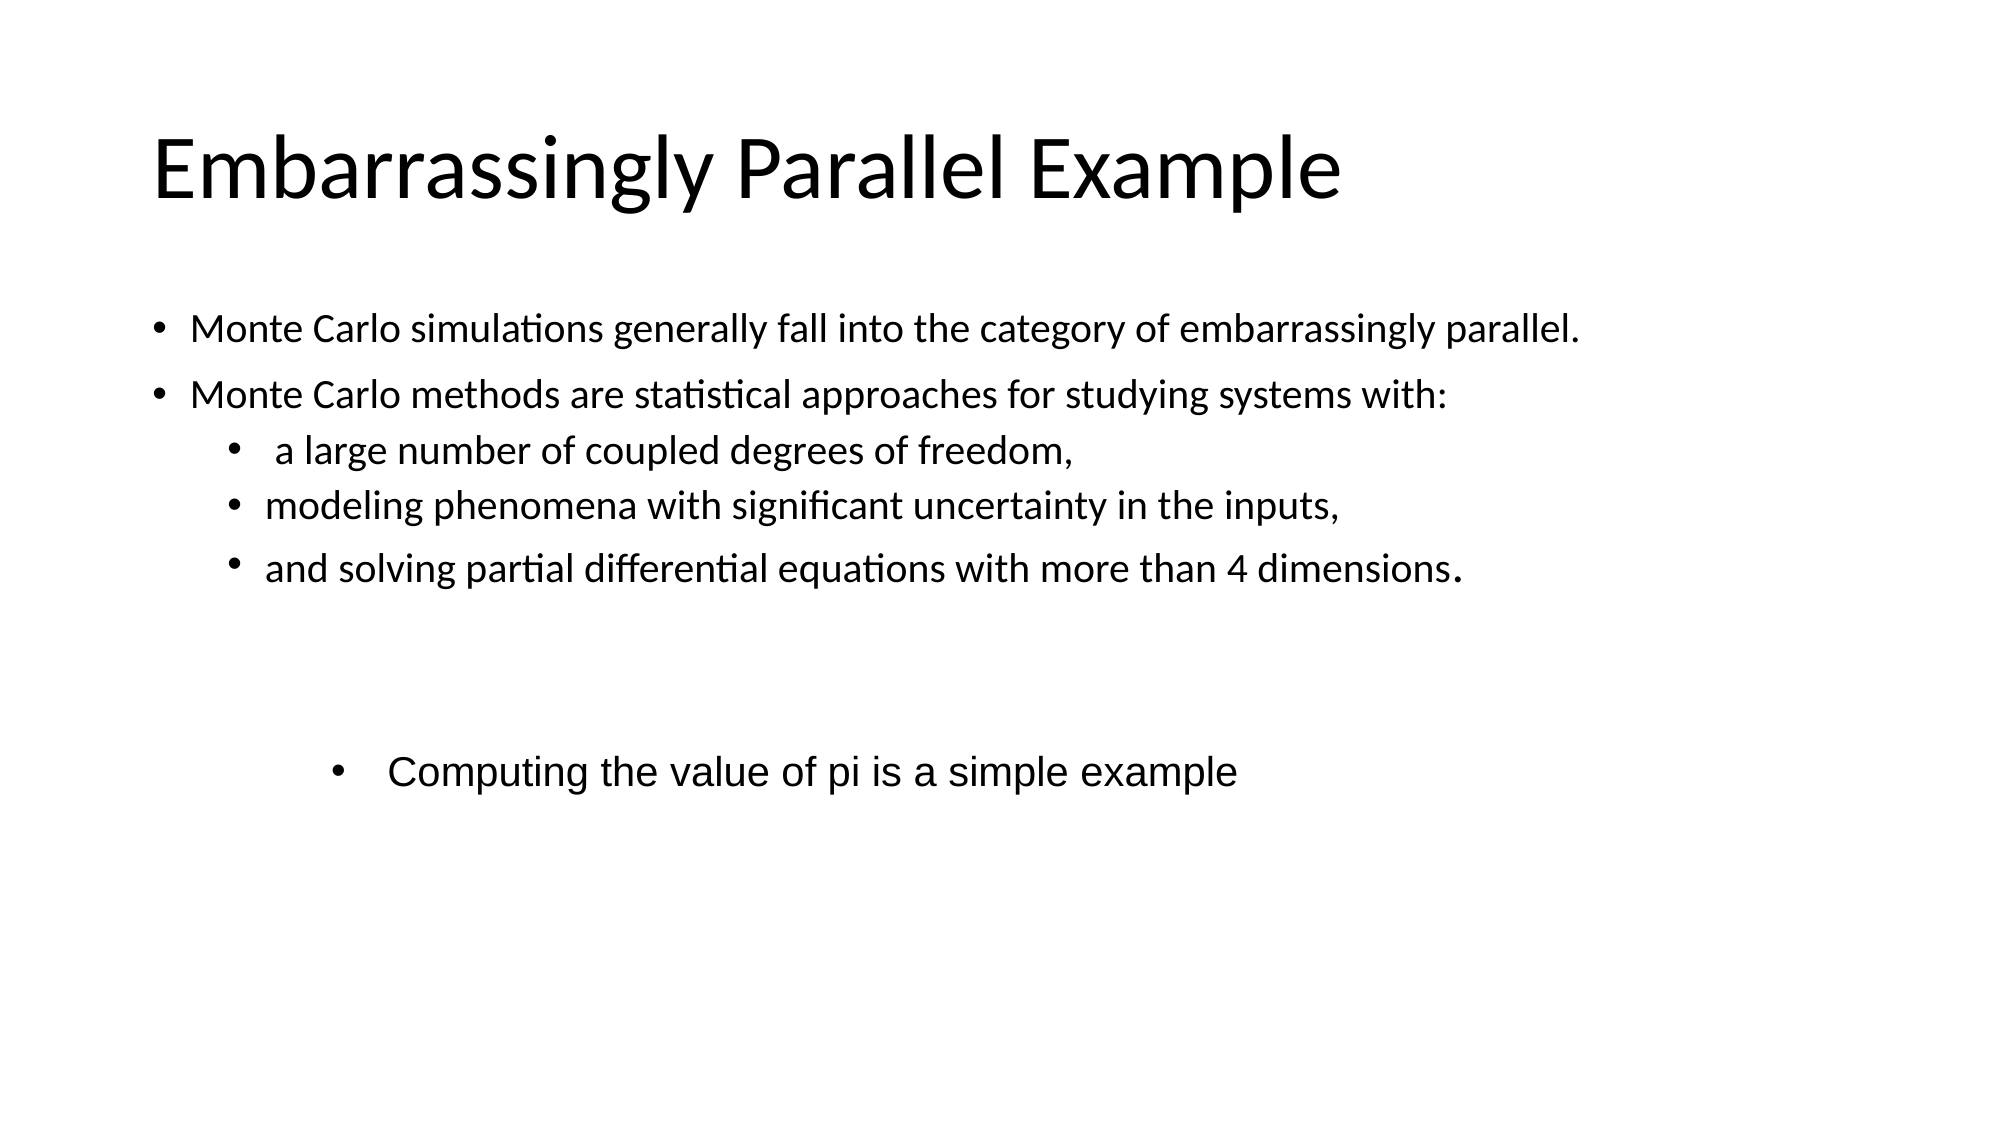

# Embarrassingly Parallel Example
Monte Carlo simulations generally fall into the category of embarrassingly parallel.
Monte Carlo methods are statistical approaches for studying systems with:
 a large number of coupled degrees of freedom,
modeling phenomena with significant uncertainty in the inputs,
and solving partial differential equations with more than 4 dimensions.

Computing the value of pi is a simple example